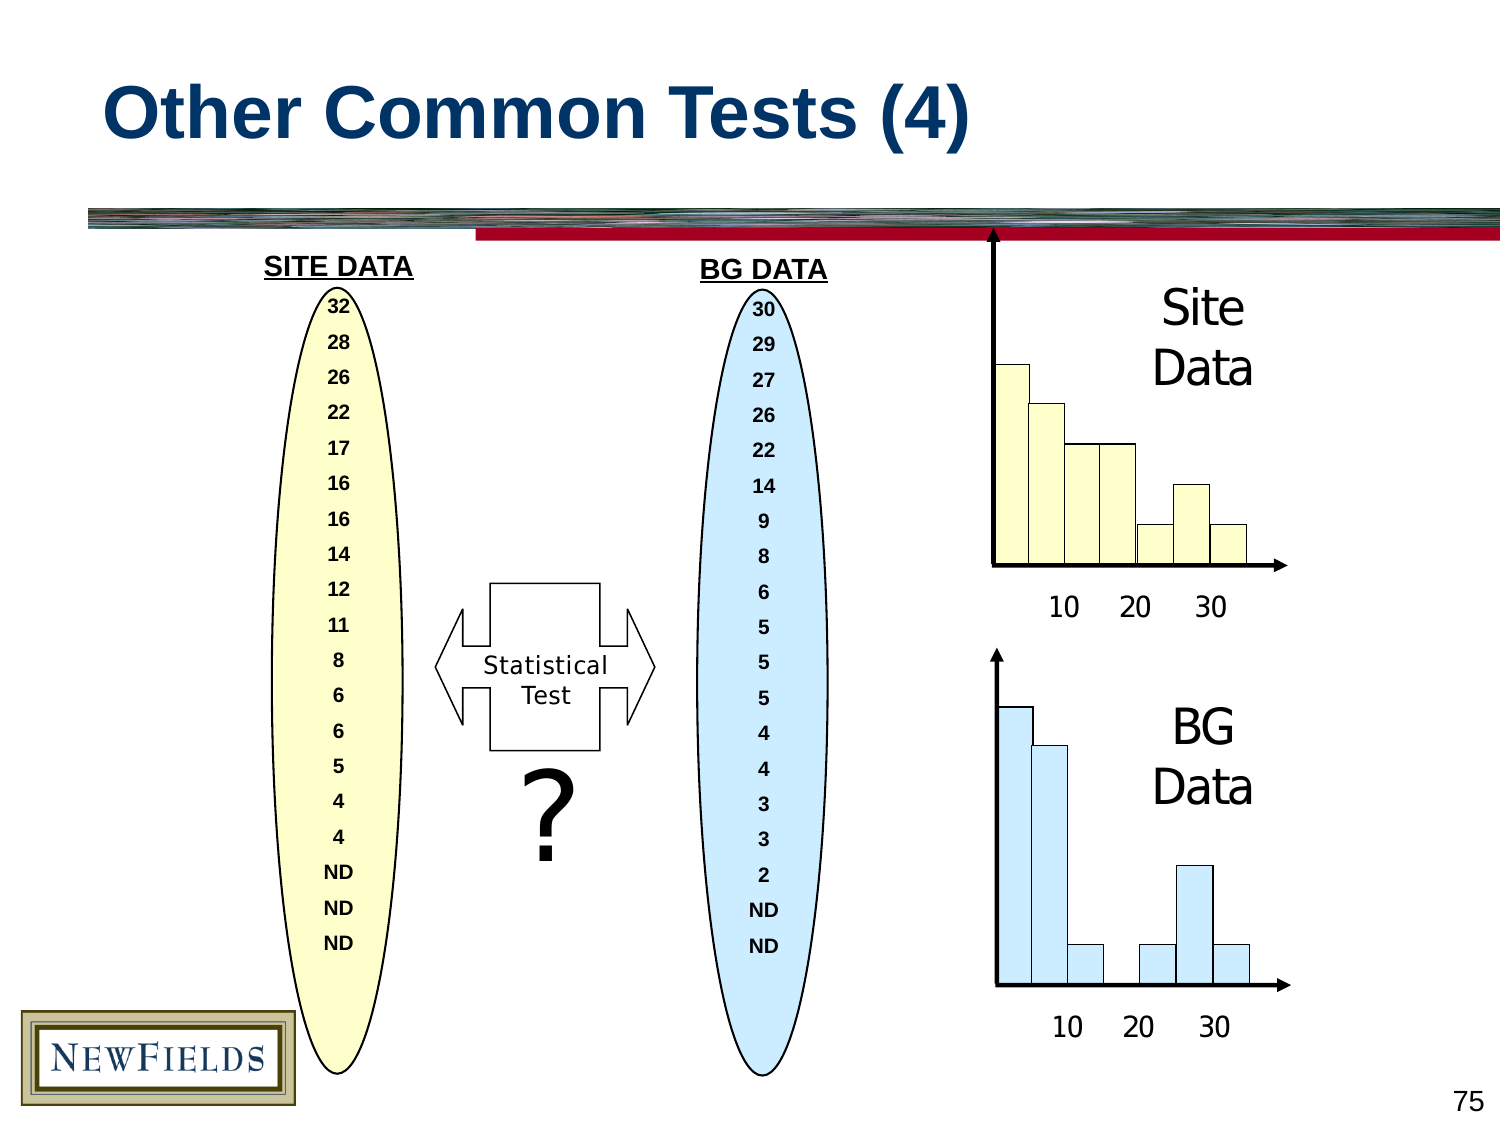

# Other Common Tests (4)

SITE DATA
32
28
26
22
17
16
16
14
12
11
8
6
6
5
4
4
ND
ND
ND
BG DATA
30
29
27
26
22
14
9
8
6
5
5
5
4
4
3
3
2
ND
ND
Site Data

10
20
30
Statistical Test

BG Data

?

10
20
30
75